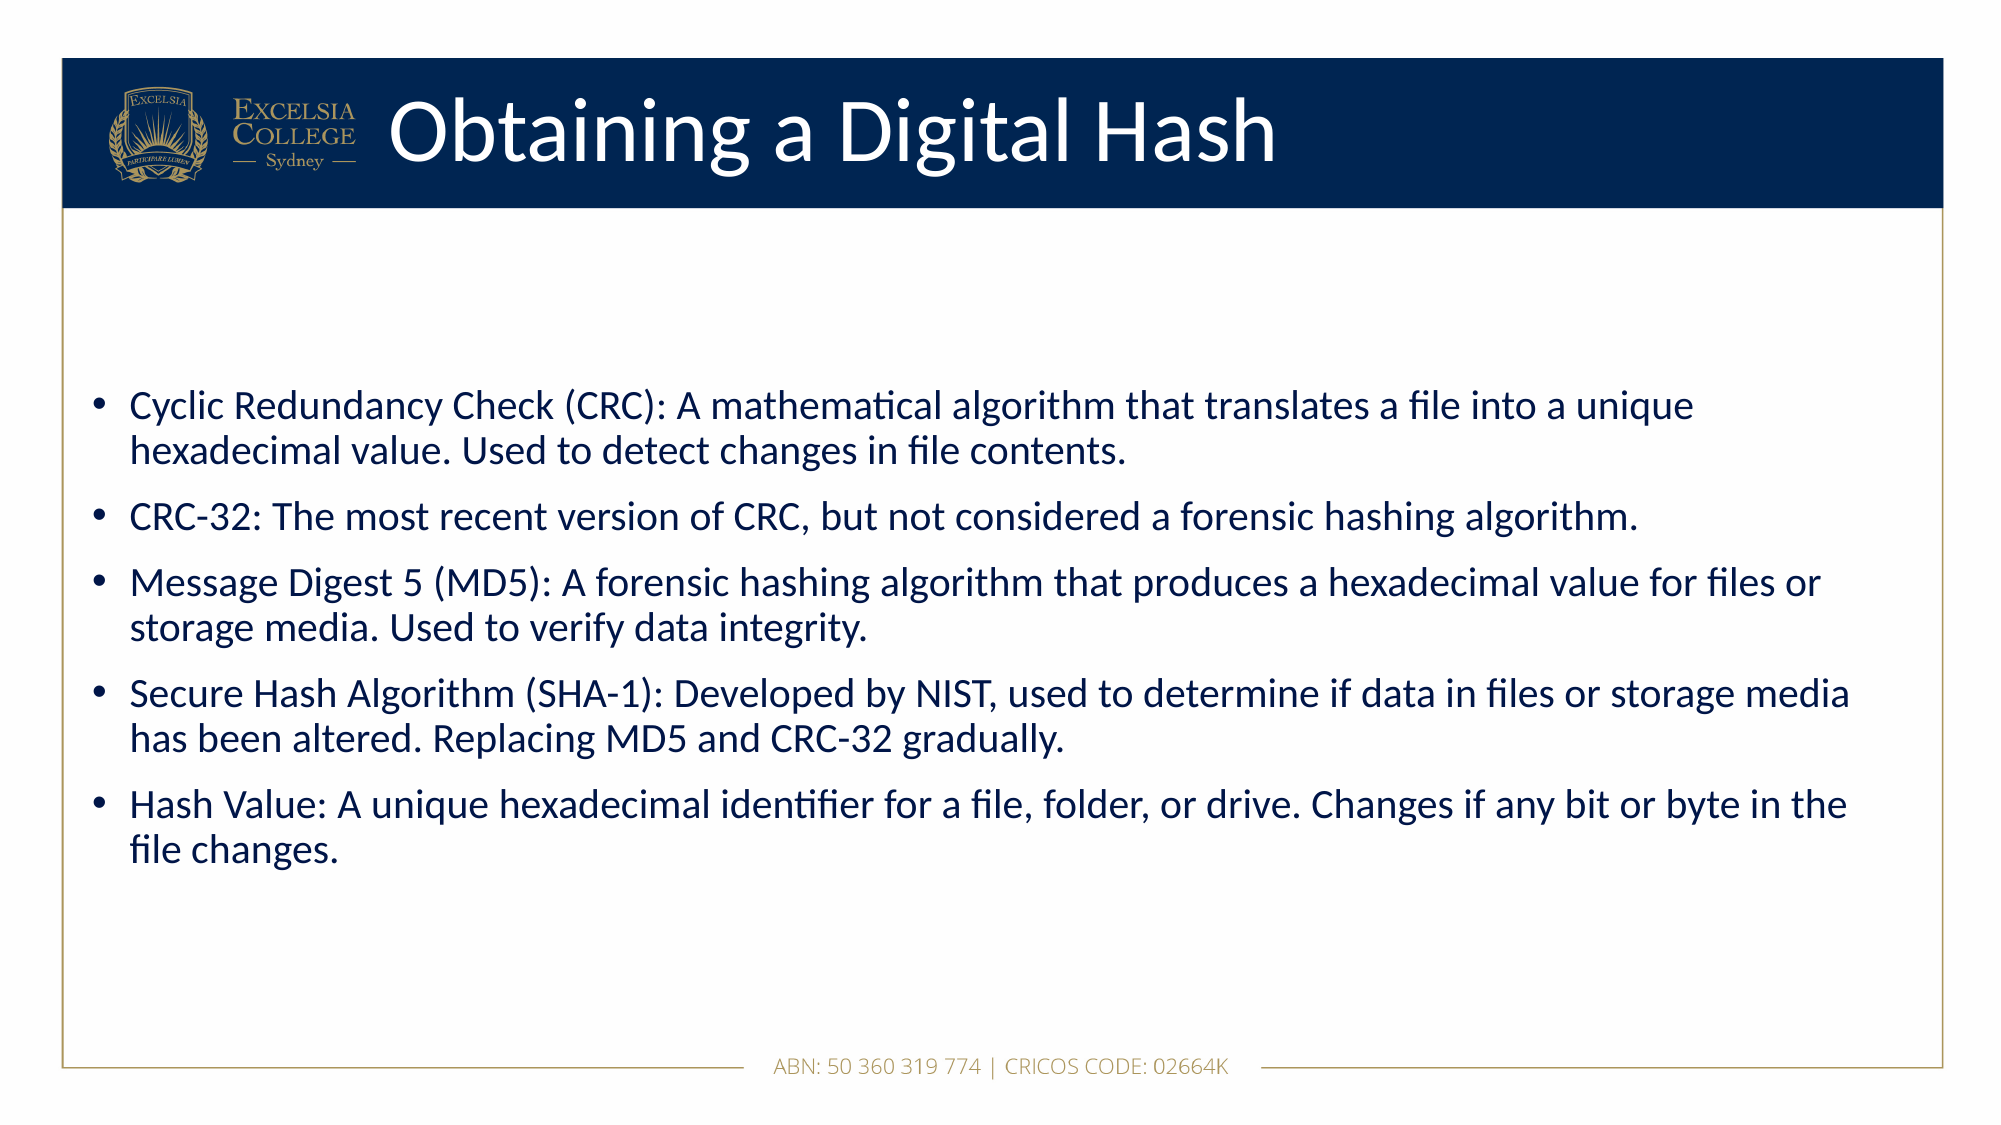

# Obtaining a Digital Hash
Cyclic Redundancy Check (CRC): A mathematical algorithm that translates a file into a unique hexadecimal value. Used to detect changes in file contents.
CRC-32: The most recent version of CRC, but not considered a forensic hashing algorithm.
Message Digest 5 (MD5): A forensic hashing algorithm that produces a hexadecimal value for files or storage media. Used to verify data integrity.
Secure Hash Algorithm (SHA-1): Developed by NIST, used to determine if data in files or storage media has been altered. Replacing MD5 and CRC-32 gradually.
Hash Value: A unique hexadecimal identifier for a file, folder, or drive. Changes if any bit or byte in the file changes.